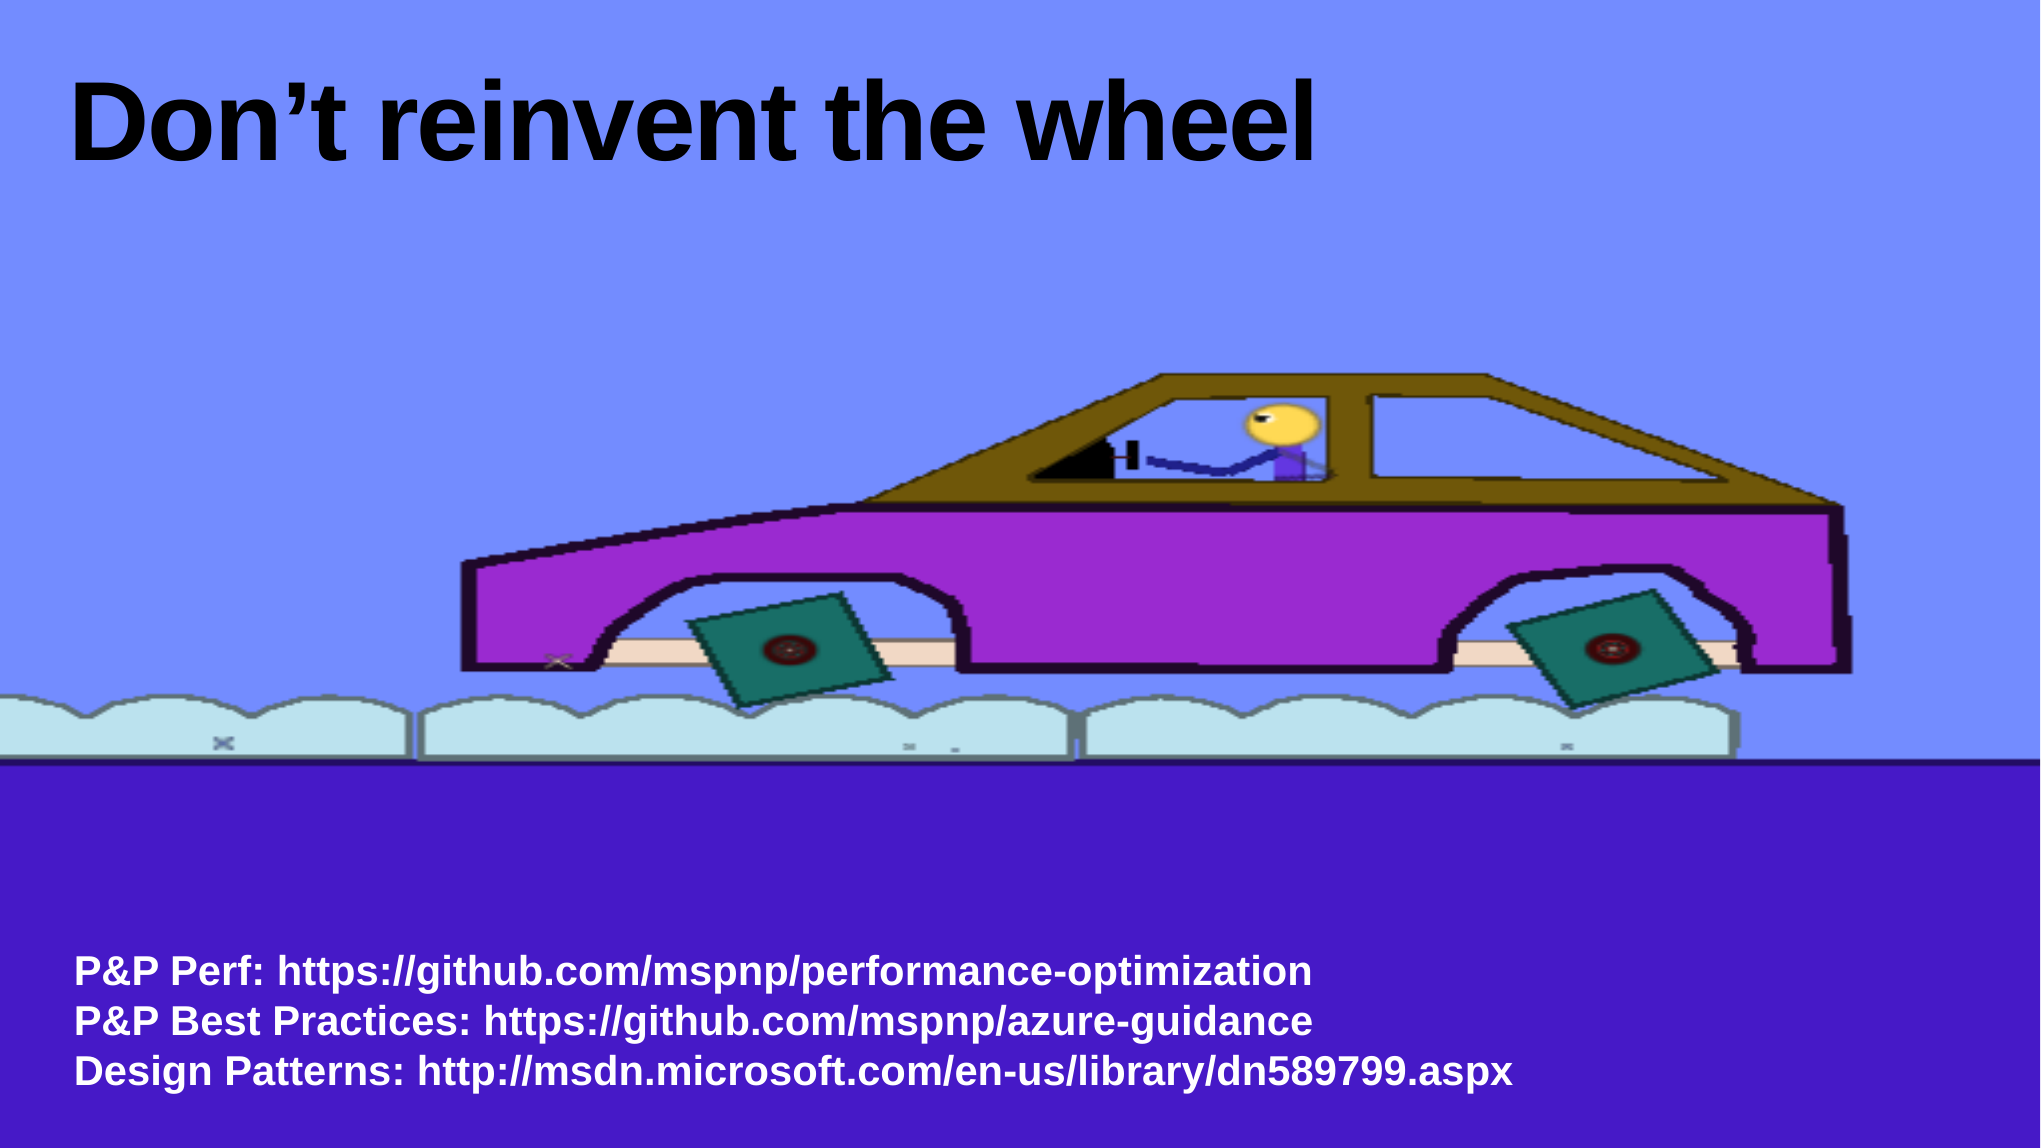

# Don’t reinvent the wheel

P&P Perf: https://github.com/mspnp/performance-optimization
P&P Best Practices: https://github.com/mspnp/azure-guidance
Design Patterns: http://msdn.microsoft.com/en-us/library/dn589799.aspx